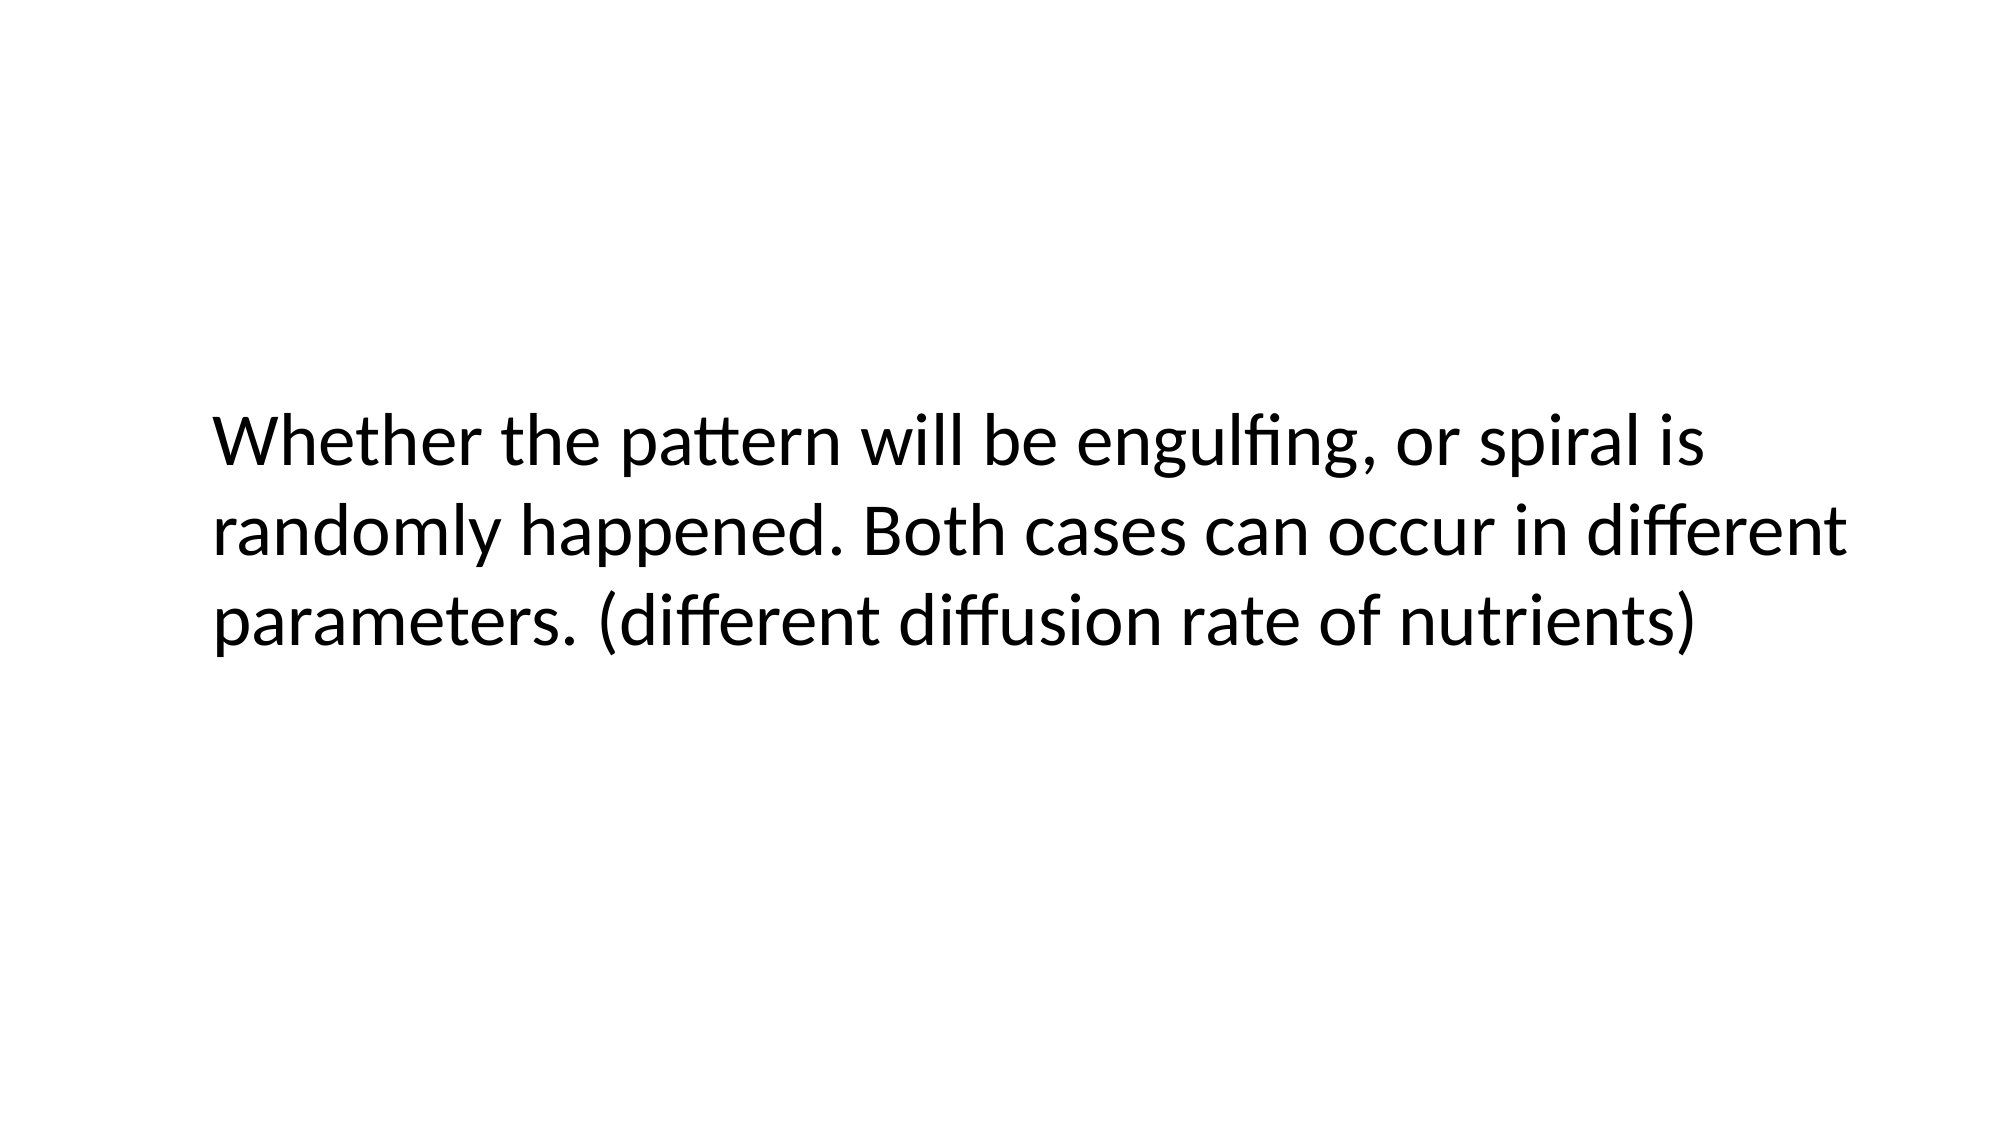

Whether the pattern will be engulfing, or spiral is randomly happened. Both cases can occur in different parameters. (different diffusion rate of nutrients)